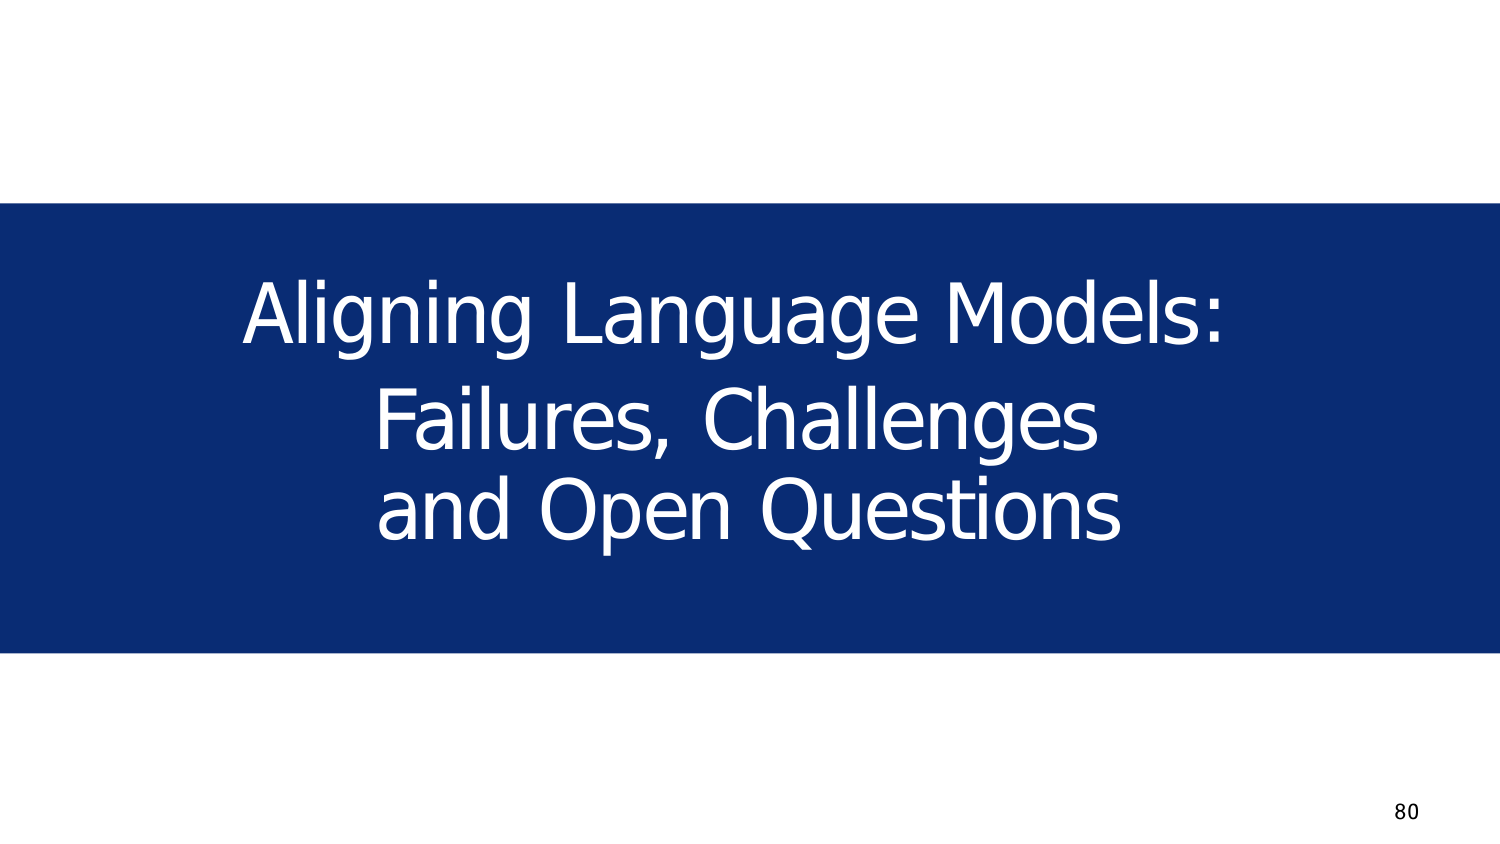

Aligning Language Models:
Failures, Challenges
and Open Questions